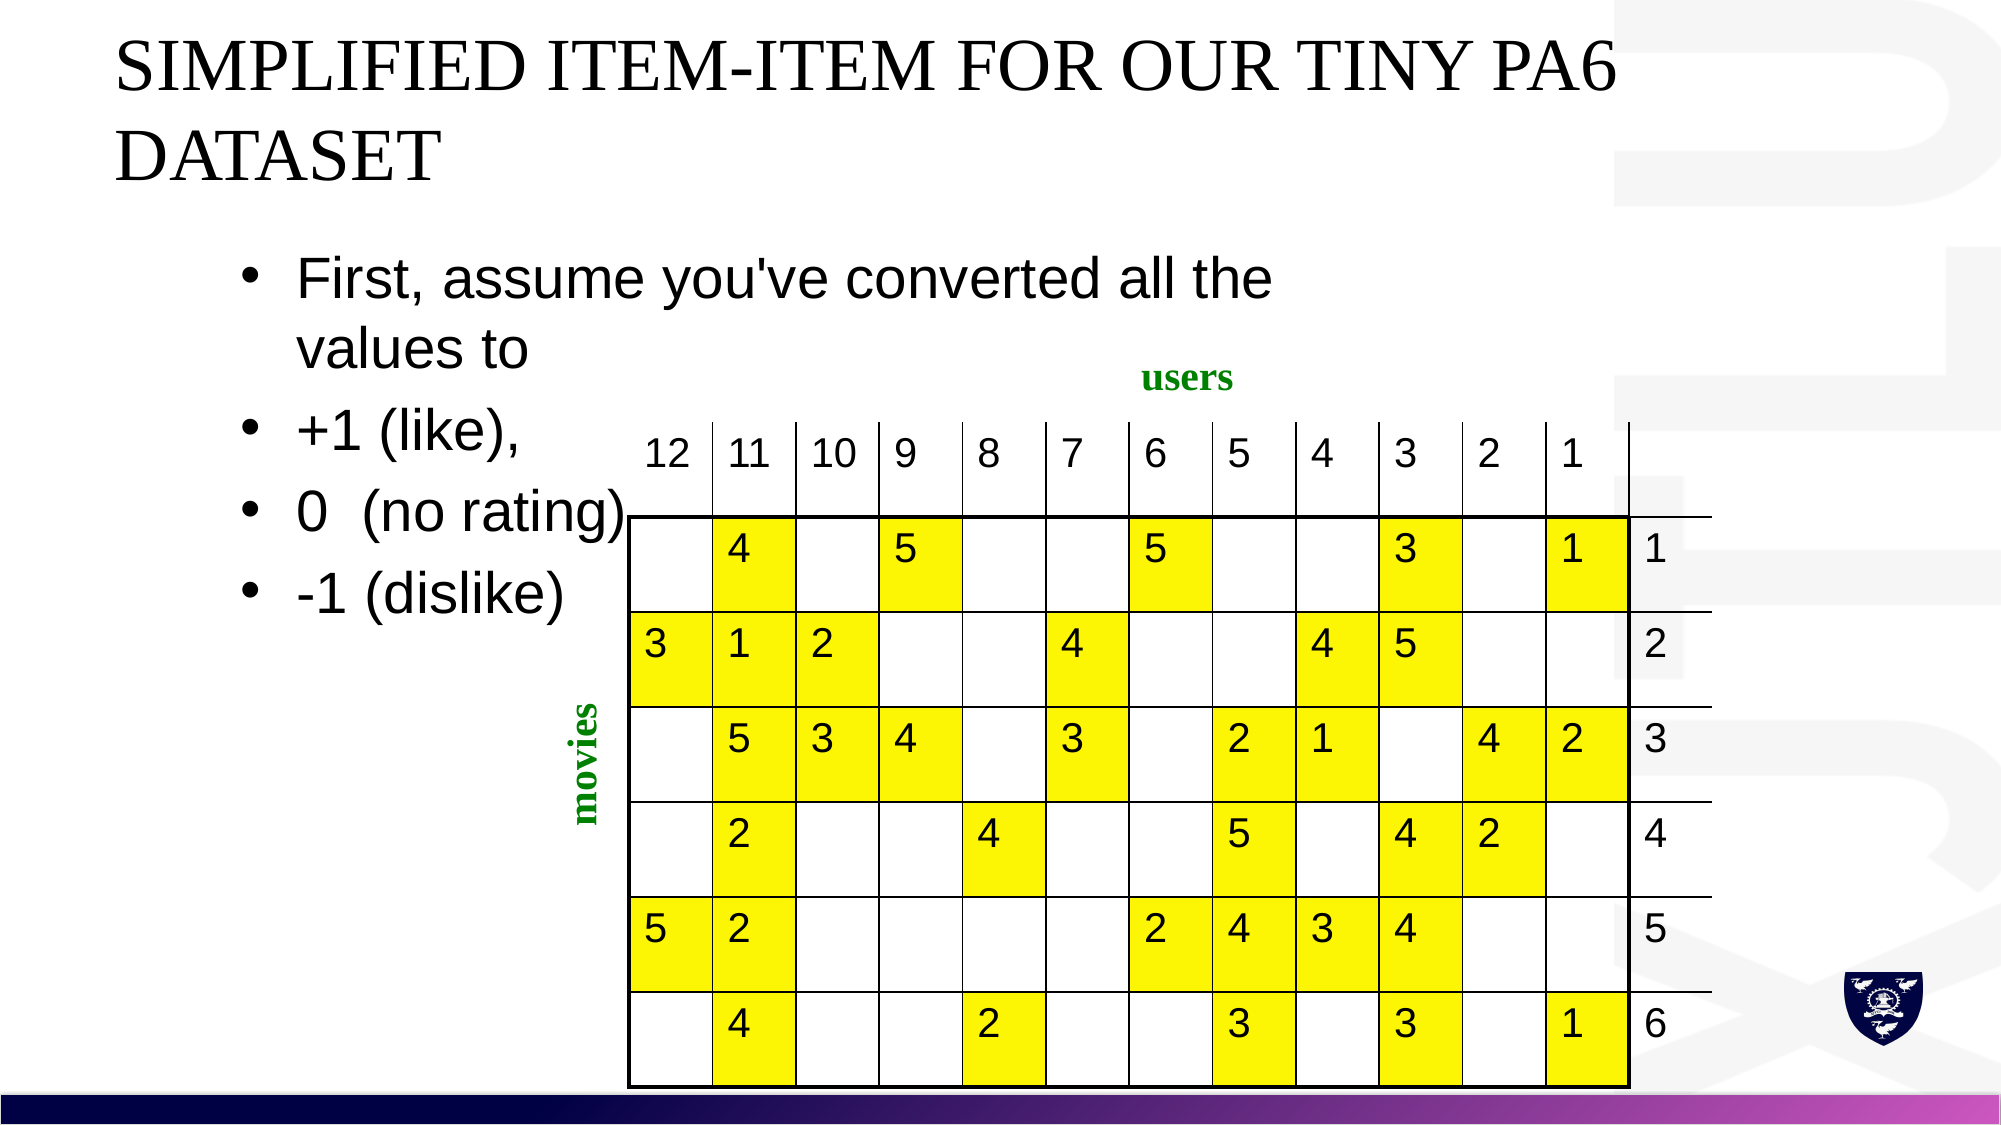

# Simplified item-item for our tiny PA6 dataset
First, assume you've converted all the values to
+1 (like),
0  (no rating)
-1 (dislike)
users
| 12 | 11 | 10 | 9 | 8 | 7 | 6 | 5 | 4 | 3 | 2 | 1 |  |
| --- | --- | --- | --- | --- | --- | --- | --- | --- | --- | --- | --- | --- |
|  | 4 |  | 5 |  |  | 5 |  |  | 3 |  | 1 | 1 |
| 3 | 1 | 2 |  |  | 4 |  |  | 4 | 5 |  |  | 2 |
|  | 5 | 3 | 4 |  | 3 |  | 2 | 1 |  | 4 | 2 | 3 |
|  | 2 |  |  | 4 |  |  | 5 |  | 4 | 2 |  | 4 |
| 5 | 2 |  |  |  |  | 2 | 4 | 3 | 4 |  |  | 5 |
|  | 4 |  |  | 2 |  |  | 3 |  | 3 |  | 1 | 6 |
movies